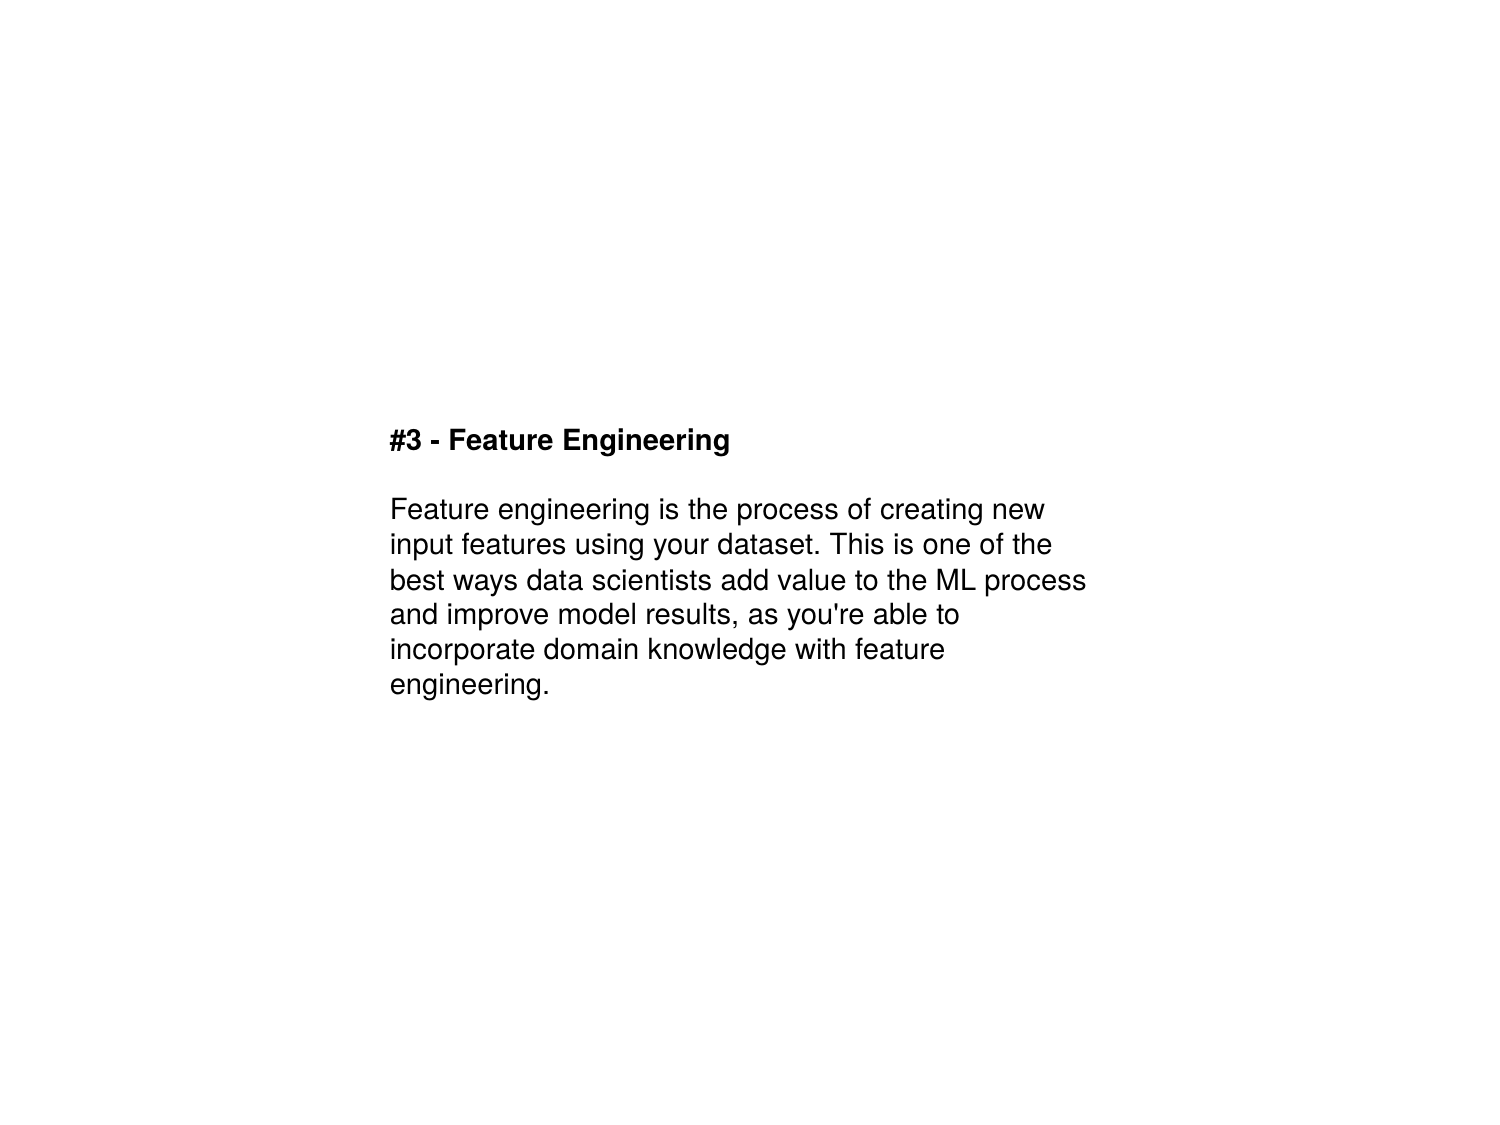

#3 - Feature Engineering
Feature engineering is the process of creating new input features using your dataset. This is one of the best ways data scientists add value to the ML process and improve model results, as you're able to incorporate domain knowledge with feature engineering.